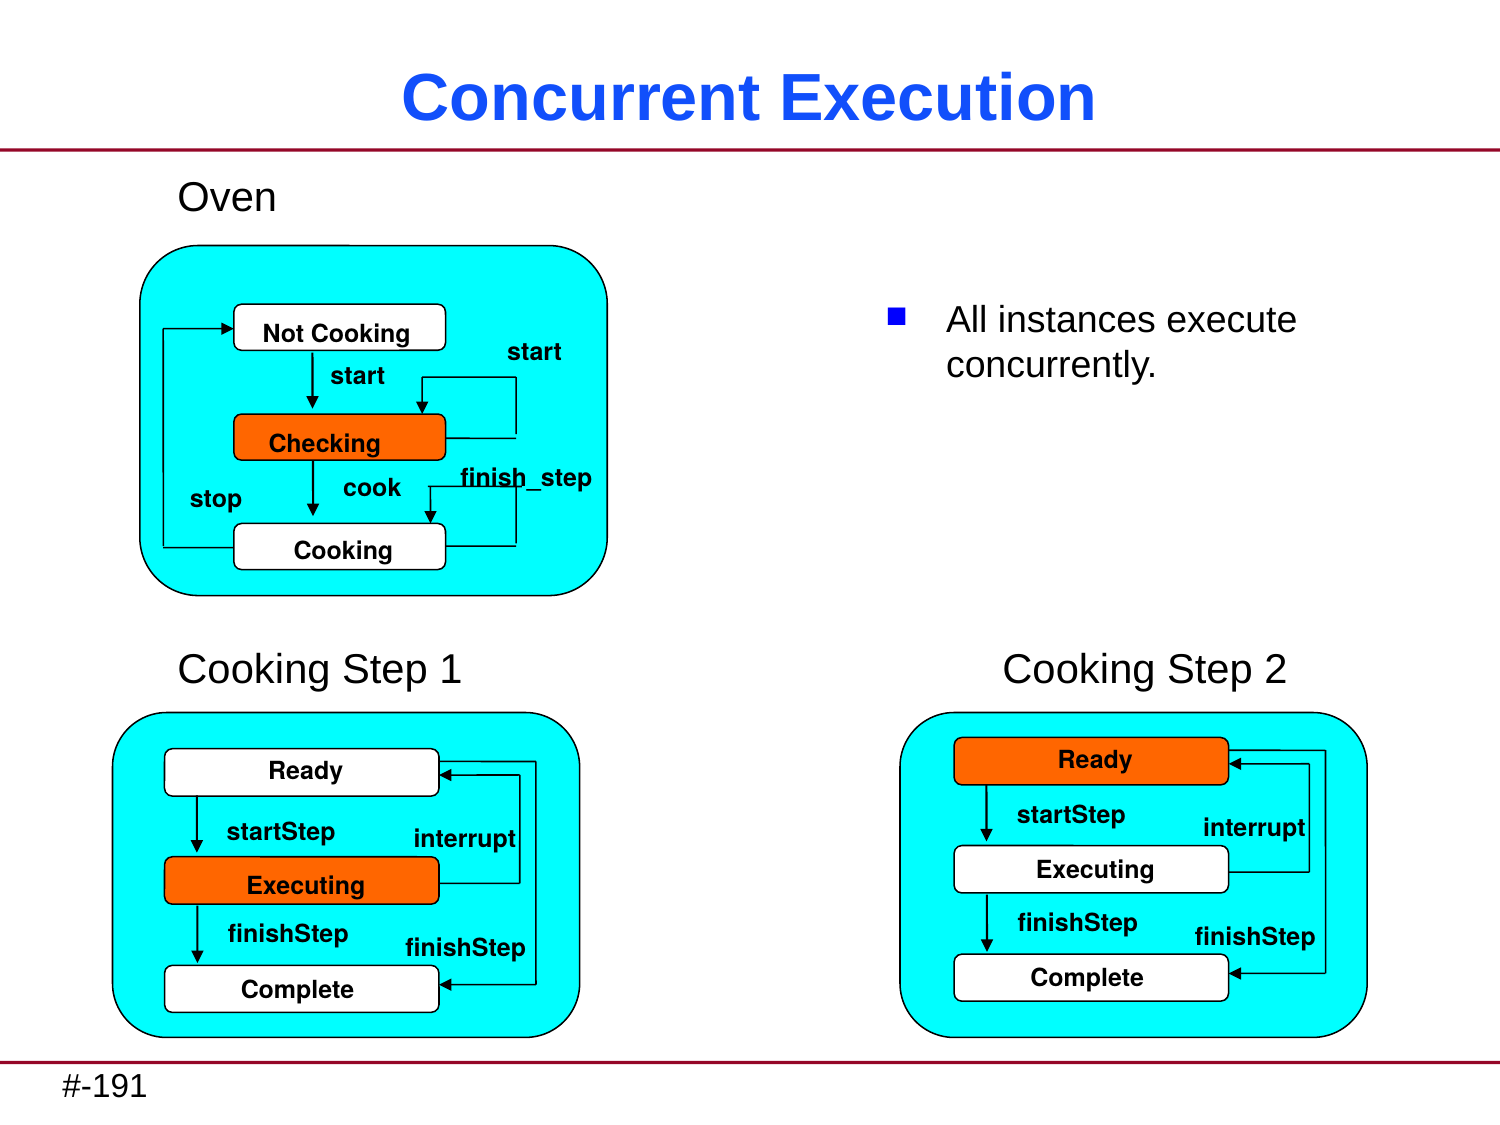

# Concurrent Execution
Oven

Not Cooking

start

start

Checking

finish_step

cook
stop

Cooking

All instances execute concurrently.

Cooking Step 1
Cooking Step 2

Ready

startStep
interrupt

Executing

finishStep
finishStep

Complete

Ready

startStep
interrupt

Executing

finishStep
finishStep

Complete